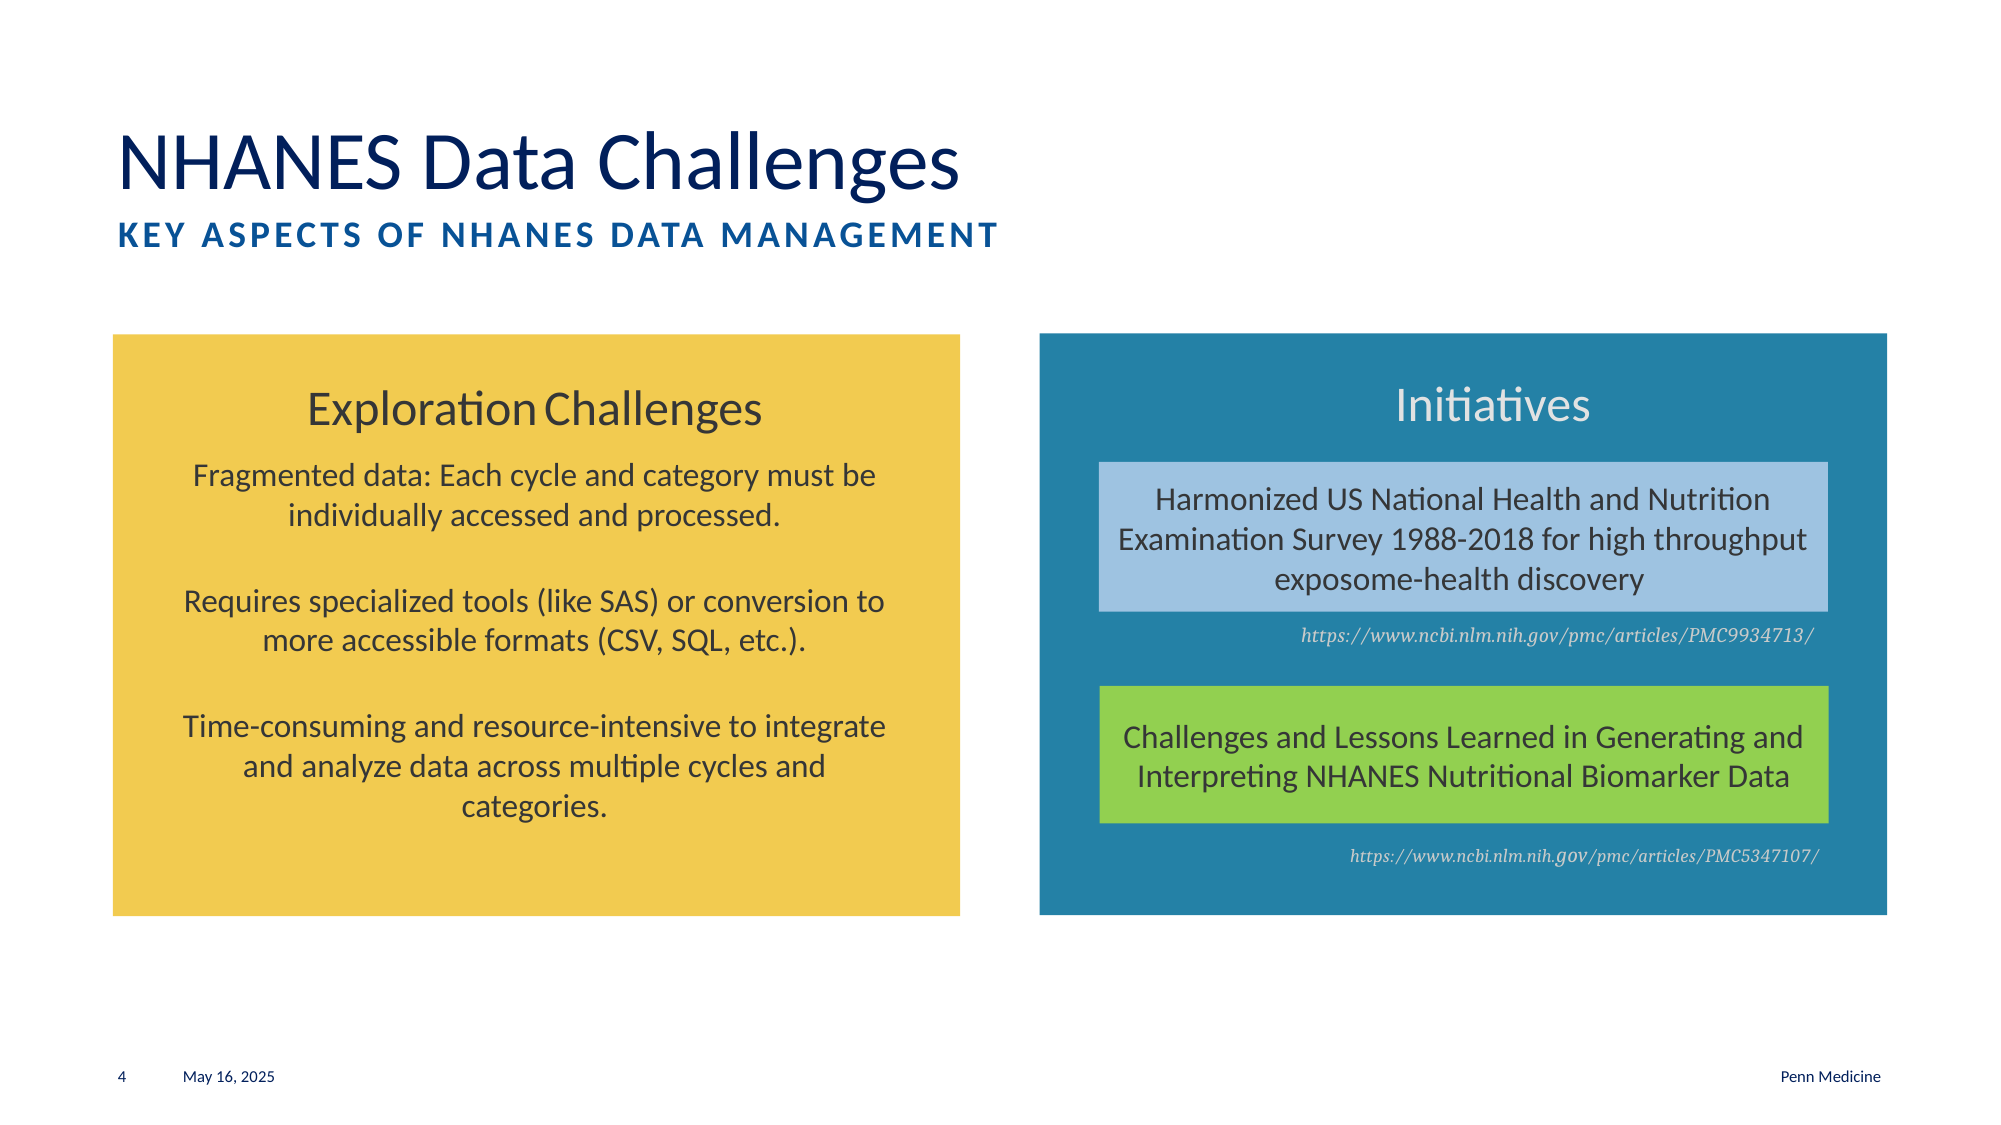

# NHANES Data Challenges
Key Aspects of nhanes data management

Initiatives

Exploration Challenges
Fragmented data: Each cycle and category must be individually accessed and processed.

Requires specialized tools (like SAS) or conversion to more accessible formats (CSV, SQL, etc.).

Time-consuming and resource-intensive to integrate and analyze data across multiple cycles and categories.
Harmonized US National Health and Nutrition Examination Survey 1988-2018 for high throughput exposome-health discovery
https://www.ncbi.nlm.nih.gov/pmc/articles/PMC9934713/
Challenges and Lessons Learned in Generating and Interpreting NHANES Nutritional Biomarker Data
https://www.ncbi.nlm.nih.gov/pmc/articles/PMC5347107/
4
May 16, 2025